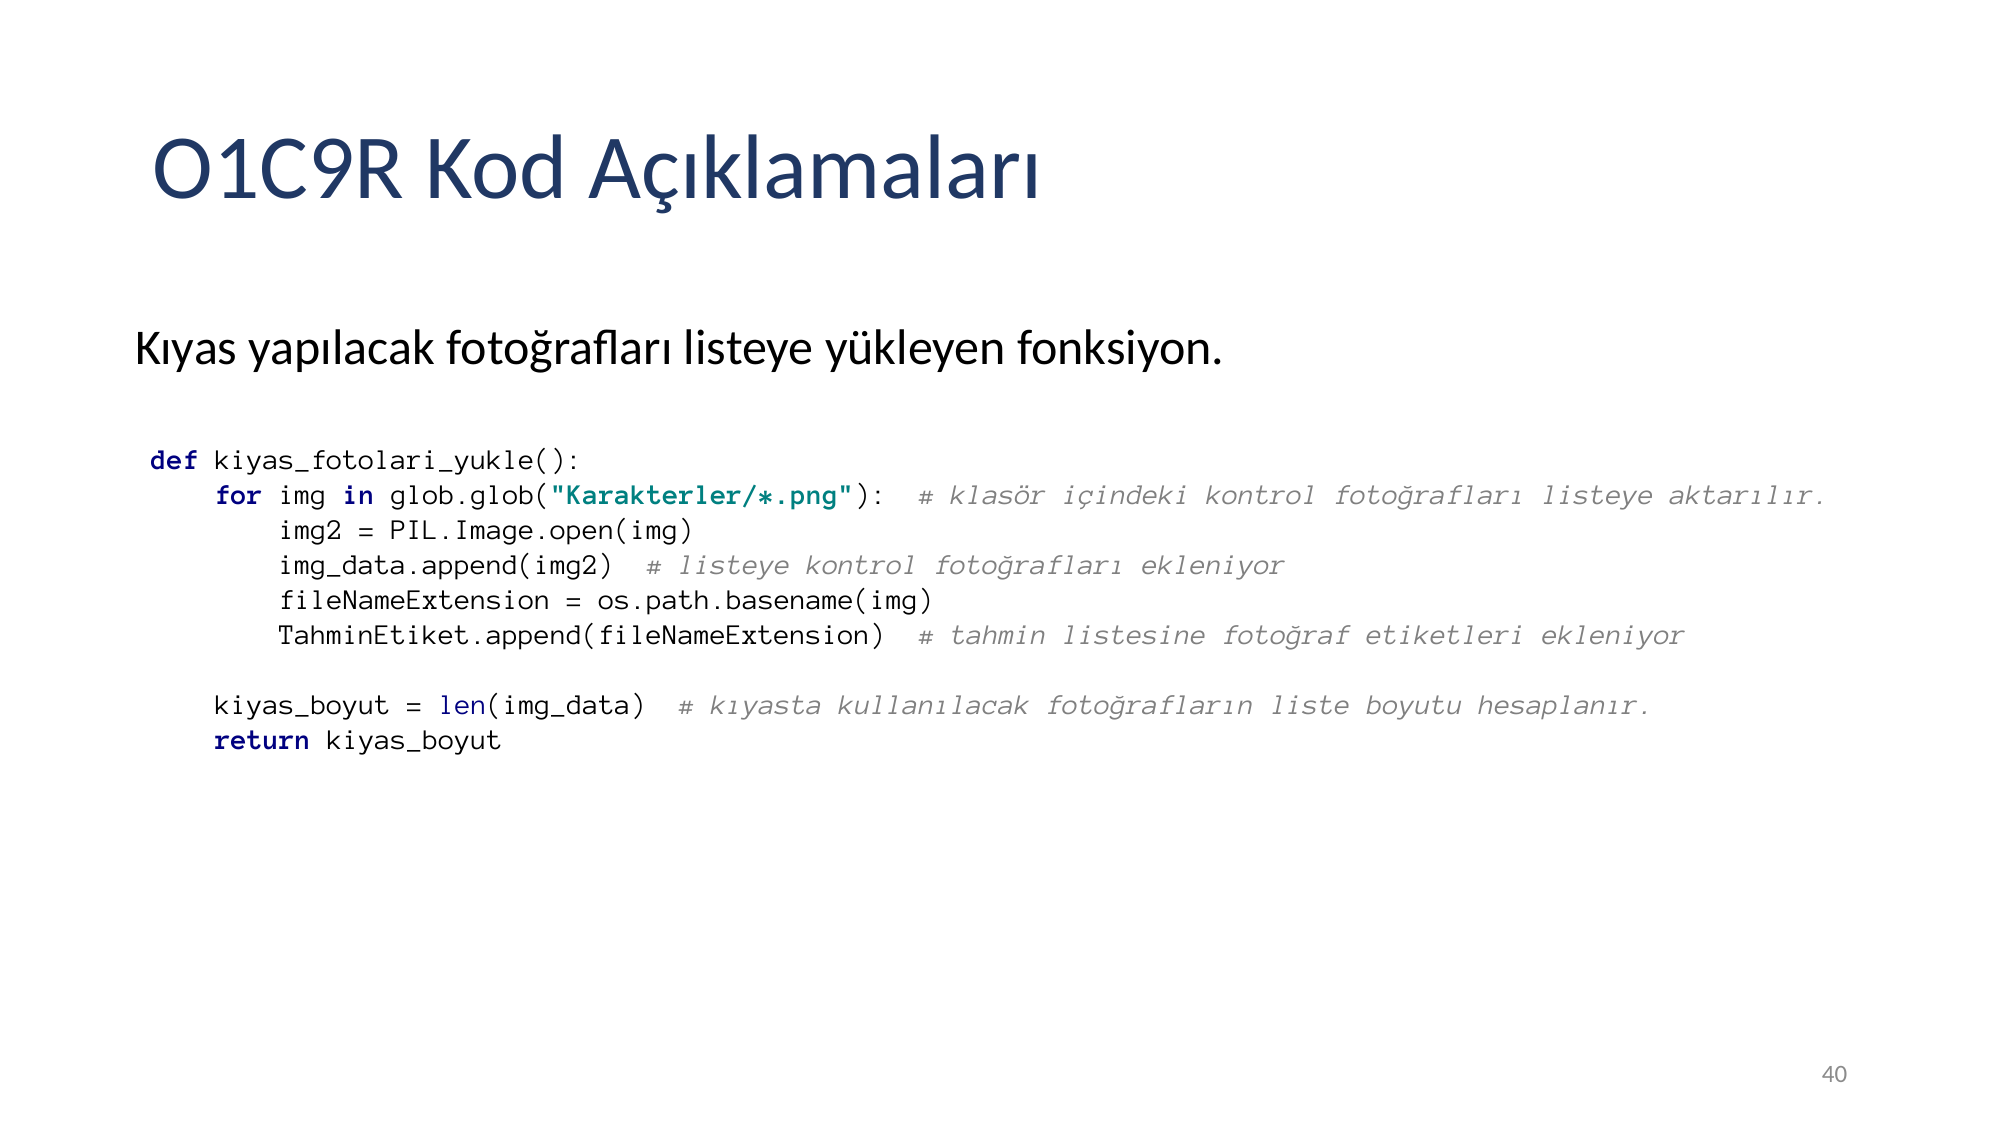

# O1C9R Kod Açıklamaları
Kıyas yapılacak fotoğrafları listeye yükleyen fonksiyon.
def kiyas_fotolari_yukle():
    for img in glob.glob("Karakterler/*.png"):  # klasör içindeki kontrol fotoğrafları listeye aktarılır.
        img2 = PIL.Image.open(img)
        img_data.append(img2)  # listeye kontrol fotoğrafları ekleniyor
        fileNameExtension = os.path.basename(img)
        TahminEtiket.append(fileNameExtension)  # tahmin listesine fotoğraf etiketleri ekleniyor
    kiyas_boyut = len(img_data)  # kıyasta kullanılacak fotoğrafların liste boyutu hesaplanır.
    return kiyas_boyut
40